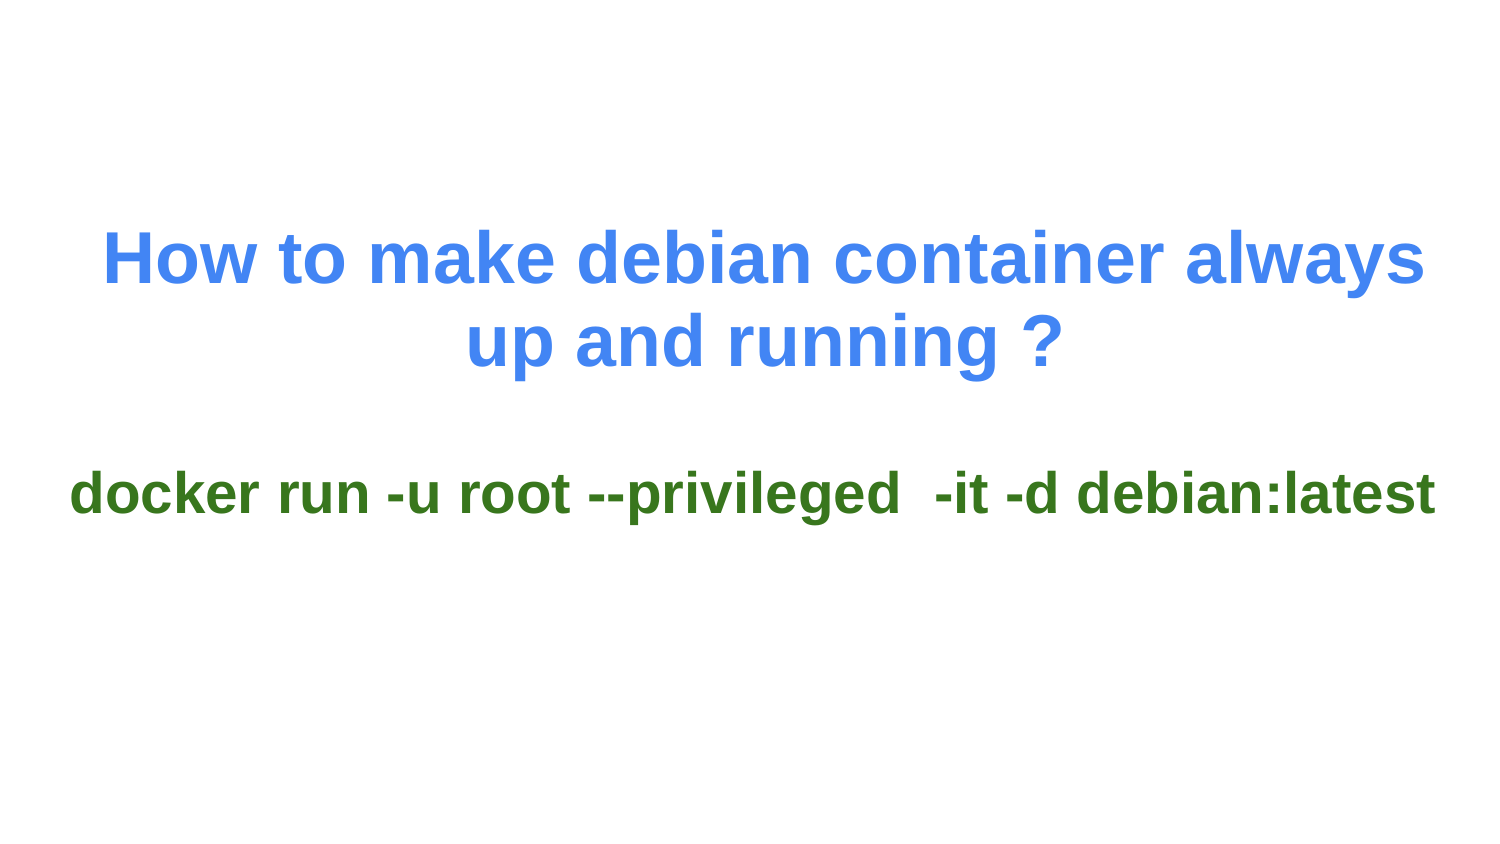

# How to make debian container always up and running ?
docker run -u root --privileged  -it -d debian:latest